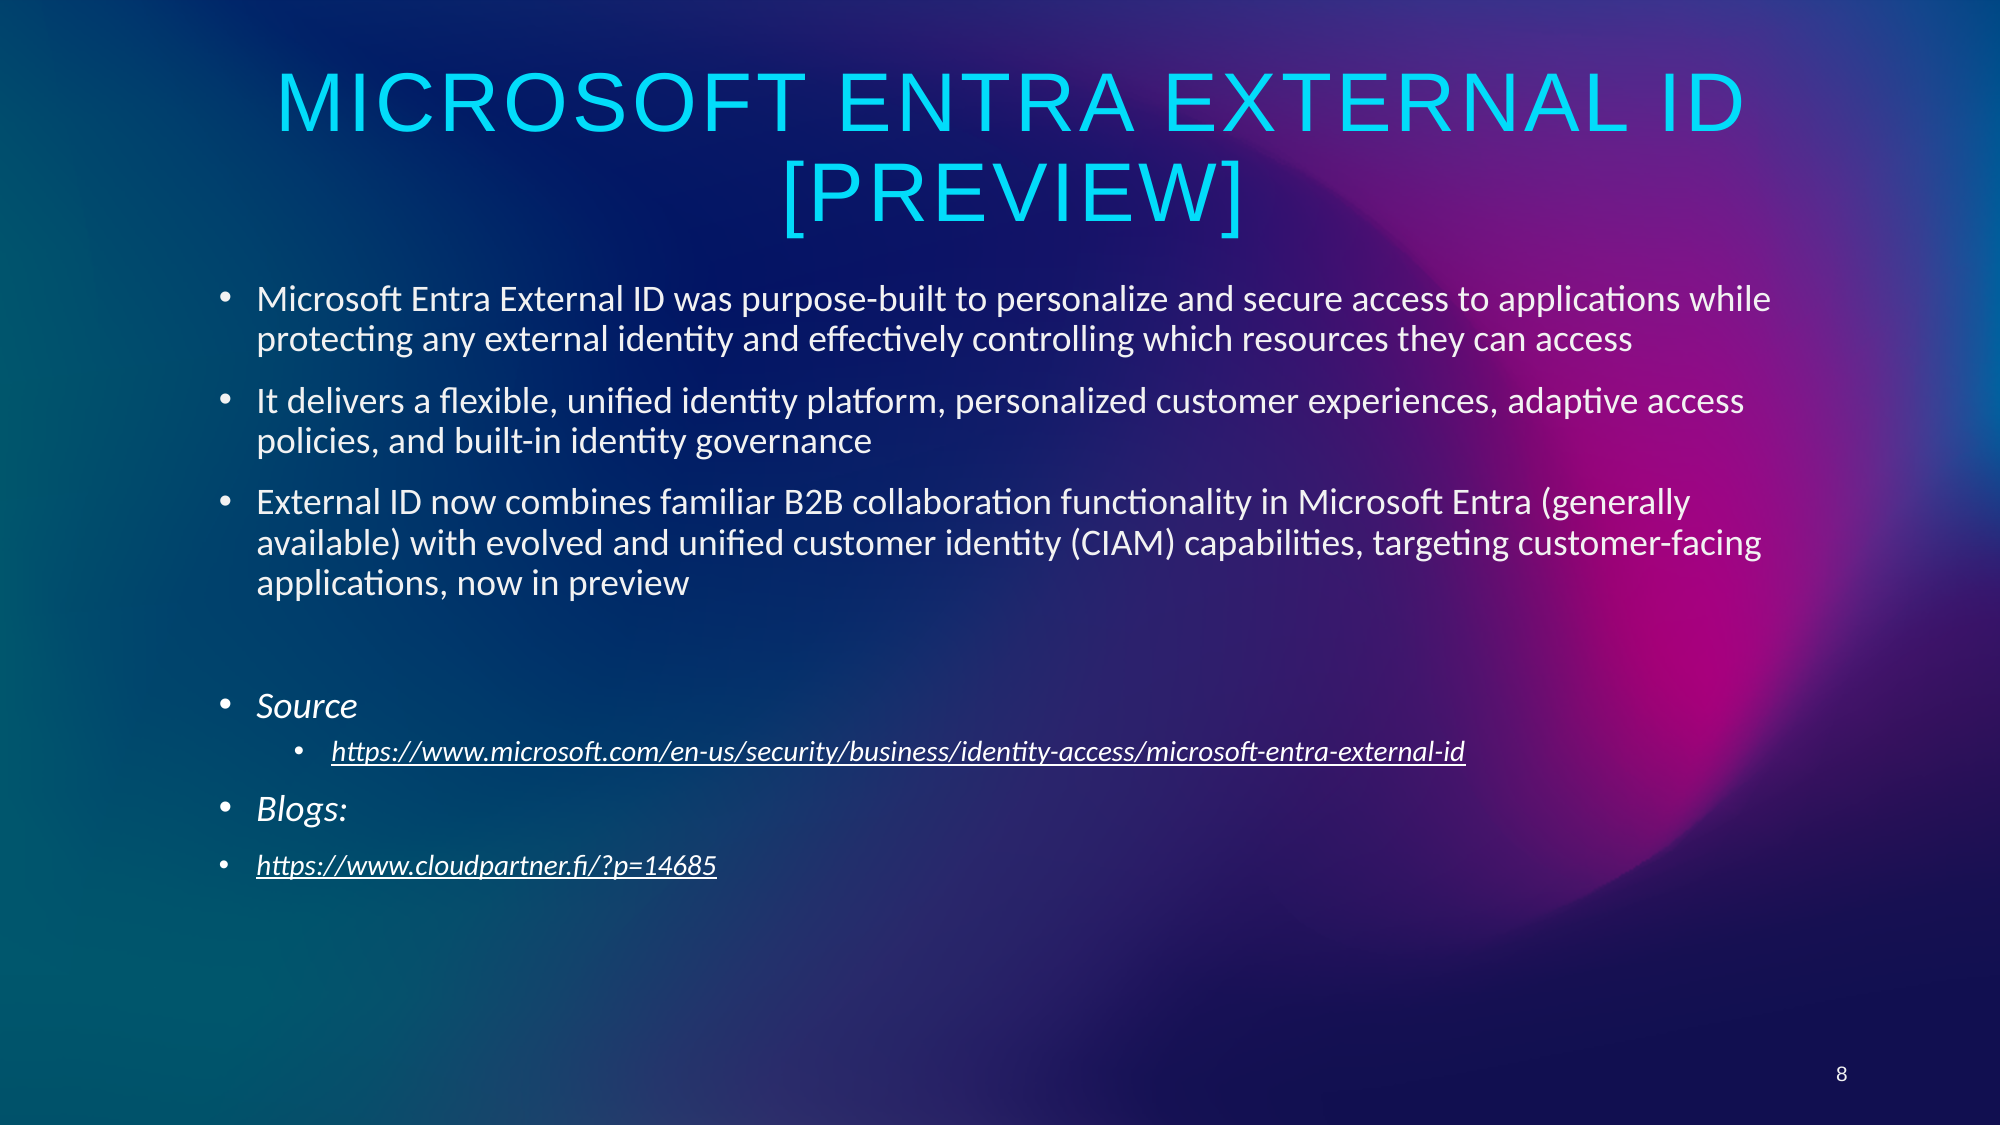

MICROSOFT entra external id [preview]
Microsoft Entra External ID was purpose-built to personalize and secure access to applications while protecting any external identity and effectively controlling which resources they can access
It delivers a flexible, unified identity platform, personalized customer experiences, adaptive access policies, and built-in identity governance
External ID now combines familiar B2B collaboration functionality in Microsoft Entra (generally available) with evolved and unified customer identity (CIAM) capabilities, targeting customer-facing applications, now in preview

Source
https://www.microsoft.com/en-us/security/business/identity-access/microsoft-entra-external-id
Blogs:
https://www.cloudpartner.fi/?p=14685
8